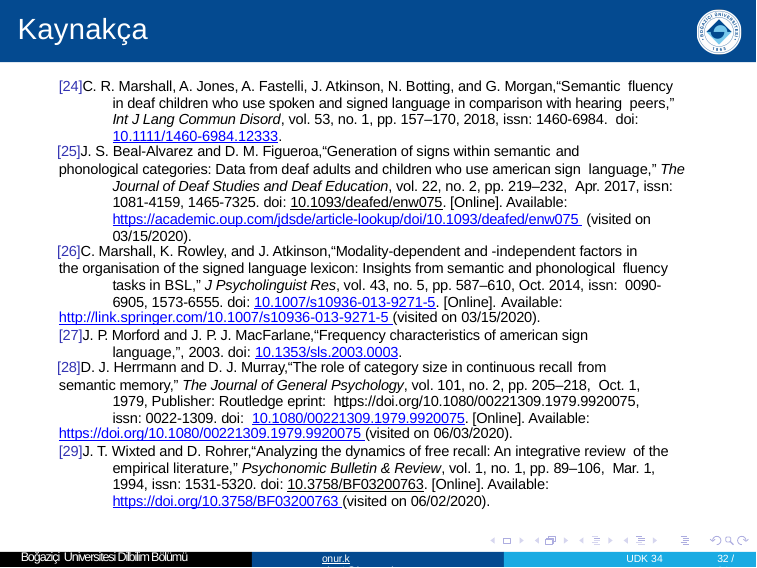

# Kaynakça
[24]C. R. Marshall, A. Jones, A. Fastelli, J. Atkinson, N. Botting, and G. Morgan,“Semantic  fluency in deaf children who use spoken and signed language in comparison with hearing  peers,” Int J Lang Commun Disord, vol. 53, no. 1, pp. 157–170, 2018, issn: 1460-6984.  doi: 10.1111/1460-6984.12333.
[25]J. S. Beal-Alvarez and D. M. Figueroa,“Generation of signs within semantic and
phonological categories: Data from deaf adults and children who use american sign  language,” The Journal of Deaf Studies and Deaf Education, vol. 22, no. 2, pp. 219–232,  Apr. 2017, issn: 1081-4159, 1465-7325. doi: 10.1093/deafed/enw075. [Online]. Available:  https://academic.oup.com/jdsde/article-lookup/doi/10.1093/deafed/enw075  (visited on 03/15/2020).
[26]C. Marshall, K. Rowley, and J. Atkinson,“Modality-dependent and -independent factors in
the organisation of the signed language lexicon: Insights from semantic and phonological  fluency tasks in BSL,” J Psycholinguist Res, vol. 43, no. 5, pp. 587–610, Oct. 2014, issn:  0090-6905, 1573-6555. doi: 10.1007/s10936-013-9271-5. [Online]. Available:
http://link.springer.com/10.1007/s10936-013-9271-5 (visited on 03/15/2020).
[27]J. P. Morford and J. P. J. MacFarlane,“Frequency characteristics of american sign  language,”, 2003. doi: 10.1353/sls.2003.0003.
[28]D. J. Herrmann and D. J. Murray,“The role of category size in continuous recall from
semantic memory,” The Journal of General Psychology, vol. 101, no. 2, pp. 205–218,  Oct. 1, 1979, Publisher: Routledge eprint:  https://doi.org/10.1080/00221309.1979.9920075, issn: 0022-1309. doi:  10.1080/00221309.1979.9920075. [Online]. Available:
https://doi.org/10.1080/00221309.1979.9920075 (visited on 06/03/2020).
[29]J. T. Wixted and D. Rohrer,“Analyzing the dynamics of free recall: An integrative review  of the empirical literature,” Psychonomic Bulletin & Review, vol. 1, no. 1, pp. 89–106,  Mar. 1, 1994, issn: 1531-5320. doi: 10.3758/BF03200763. [Online]. Available:  https://doi.org/10.3758/BF03200763 (visited on 06/02/2020).

Boğaziçi  Üniversitesi Dilbilim Bölümü
onur.keles1@boun.edu.tr
UDK 34
32 / 34